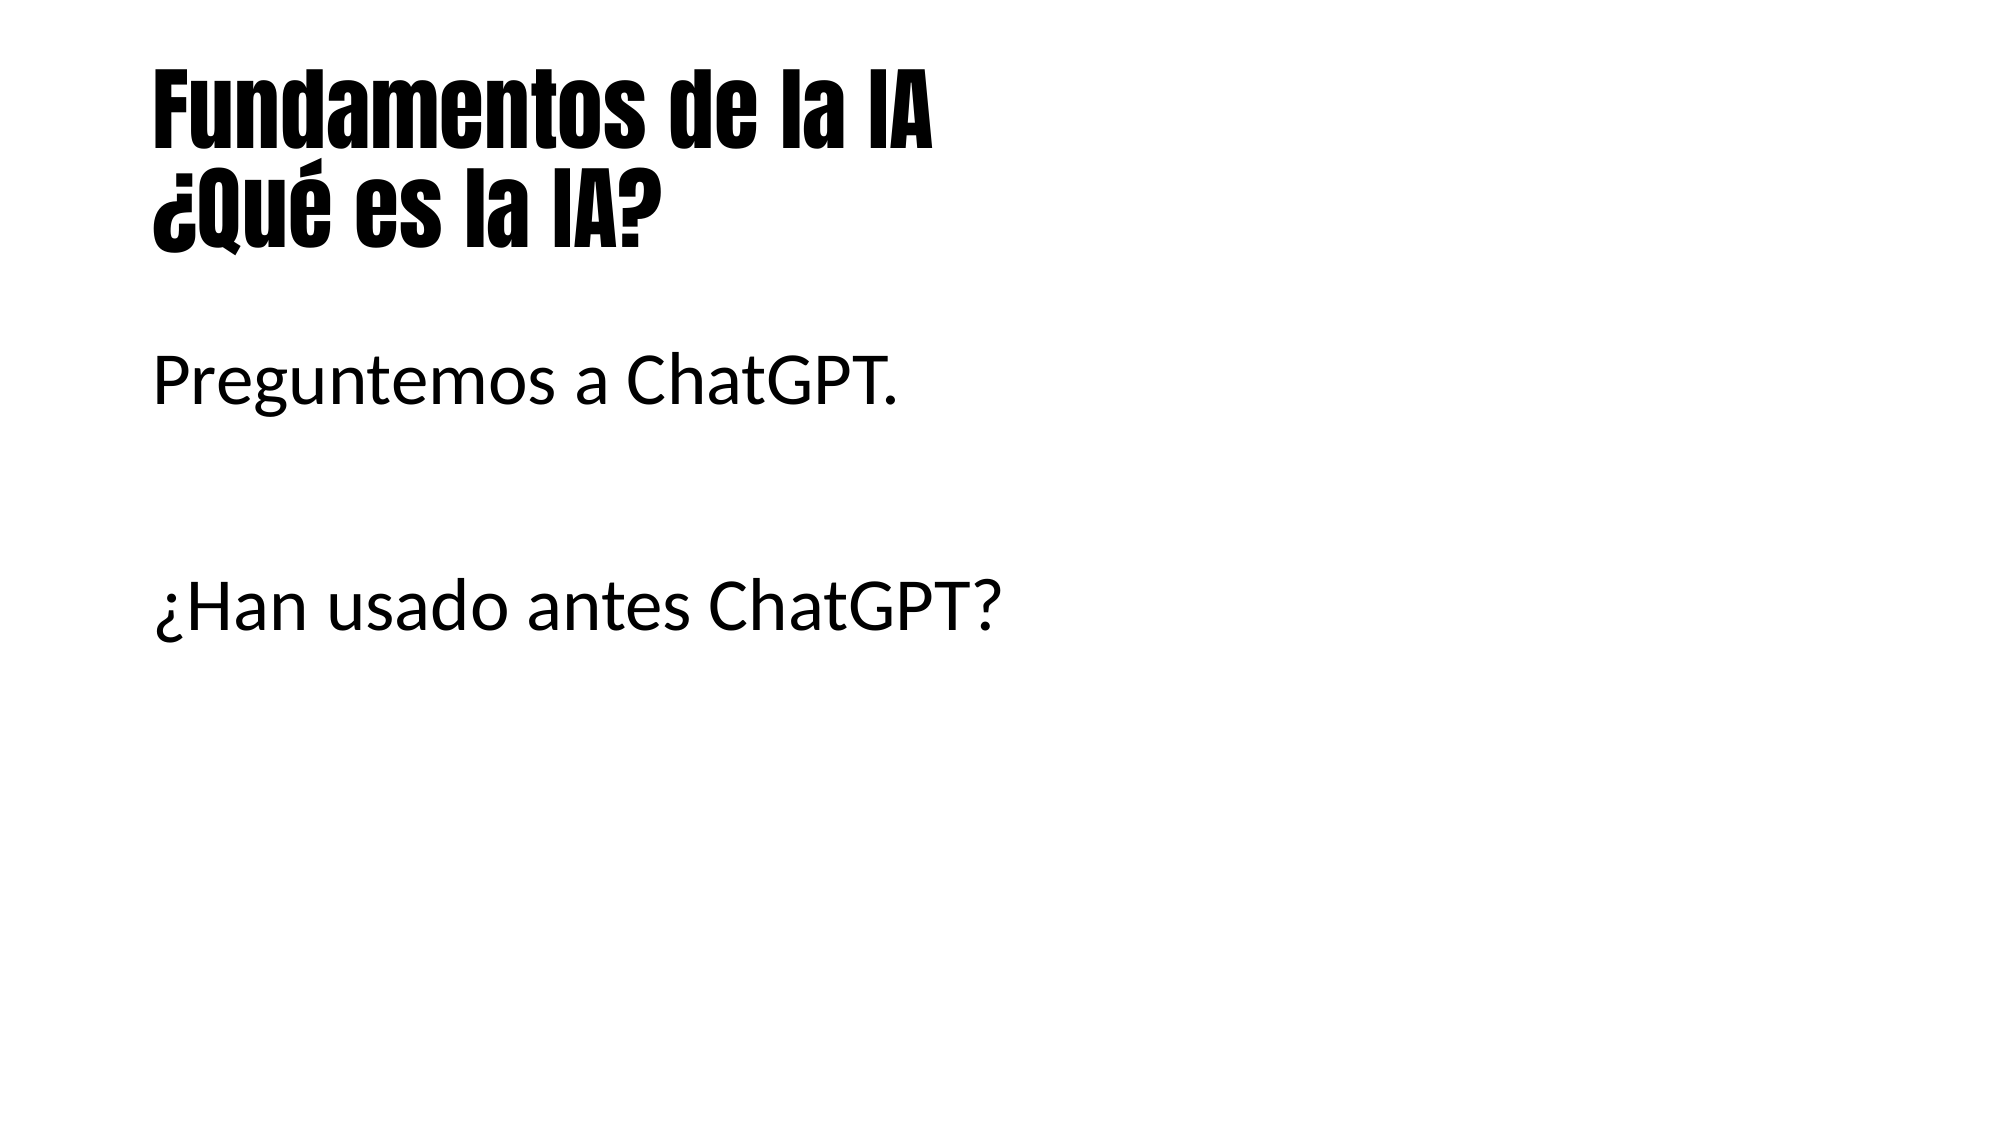

# Fundamentos de la IA ¿Qué es la IA?
Preguntemos a ChatGPT.

¿Han usado antes ChatGPT?